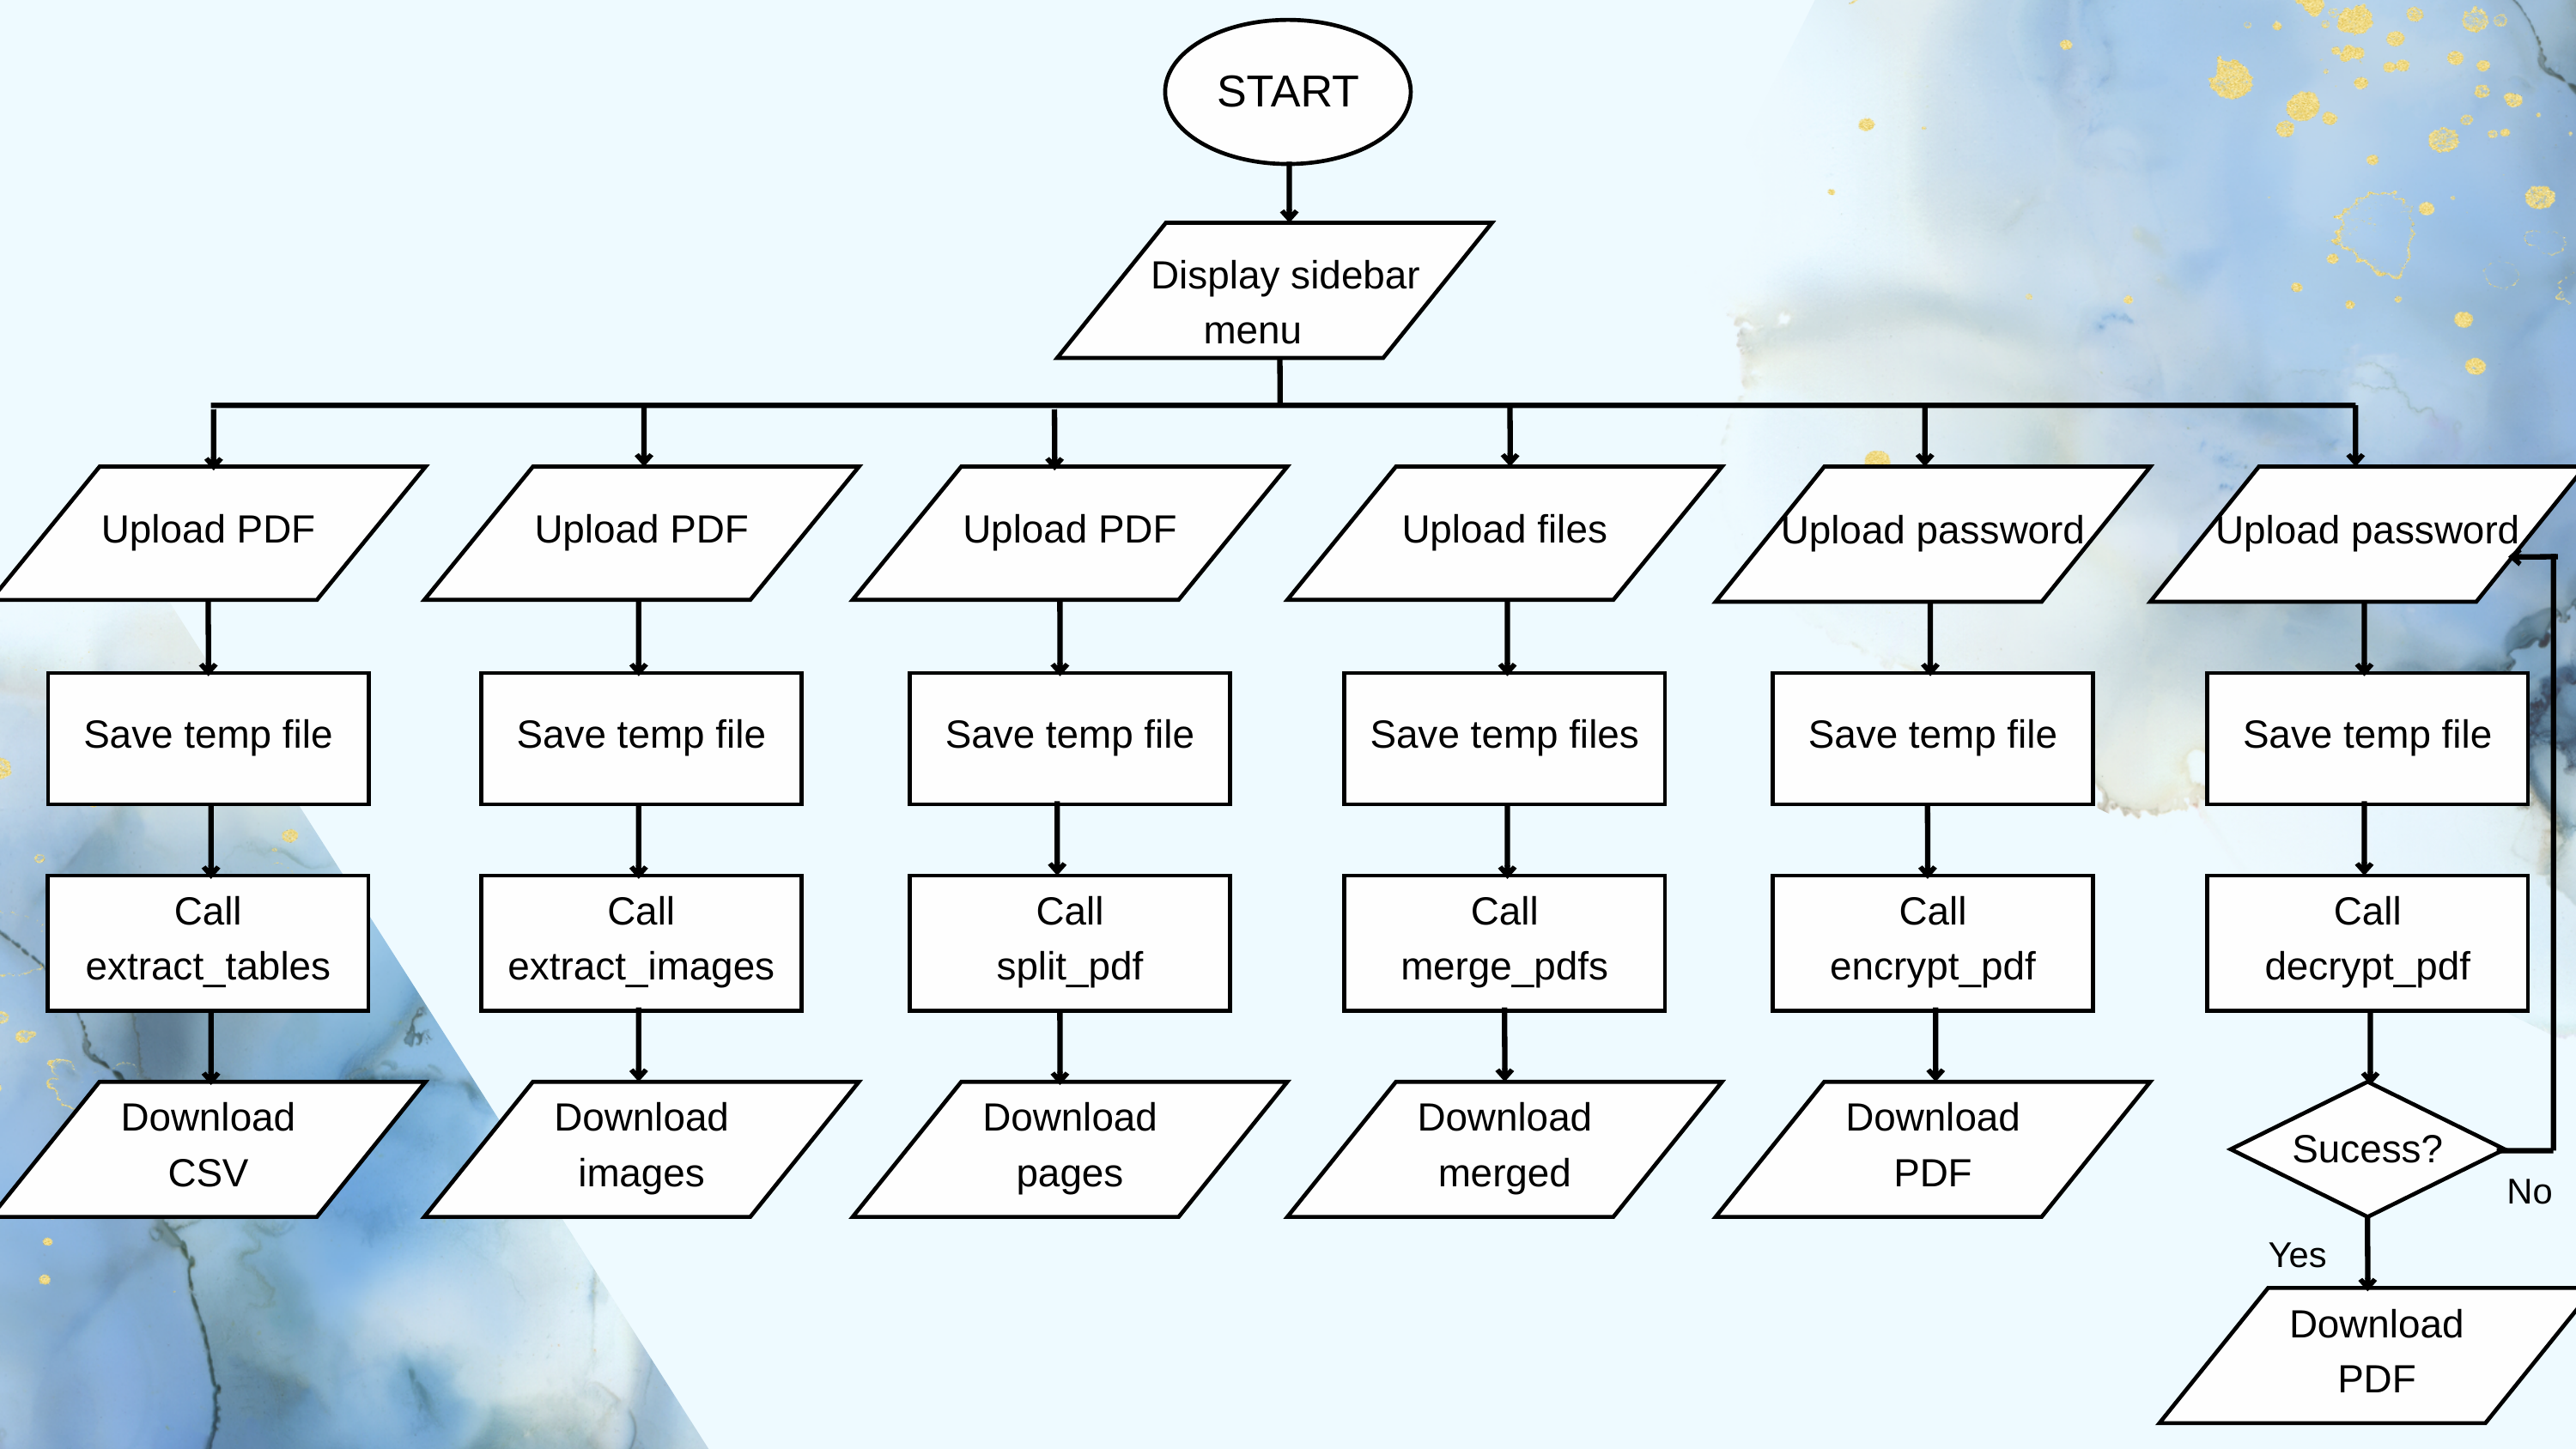

START

  Display sidebar menu

Upload PDF

Upload PDF

Upload files

Upload password

Upload PDF

Upload password

Save temp file

Save temp file

Save temp files

Save temp file

Save temp file

Save temp file

Call
extract_tables

Call
extract_images

Call
split_pdf

Call
merge_pdfs

Call
encrypt_pdf

Call
decrypt_pdf

Download
pages

Download
merged

Download
CSV

Download
images

Download
PDF

Sucess?

No

Yes

Download
PDF